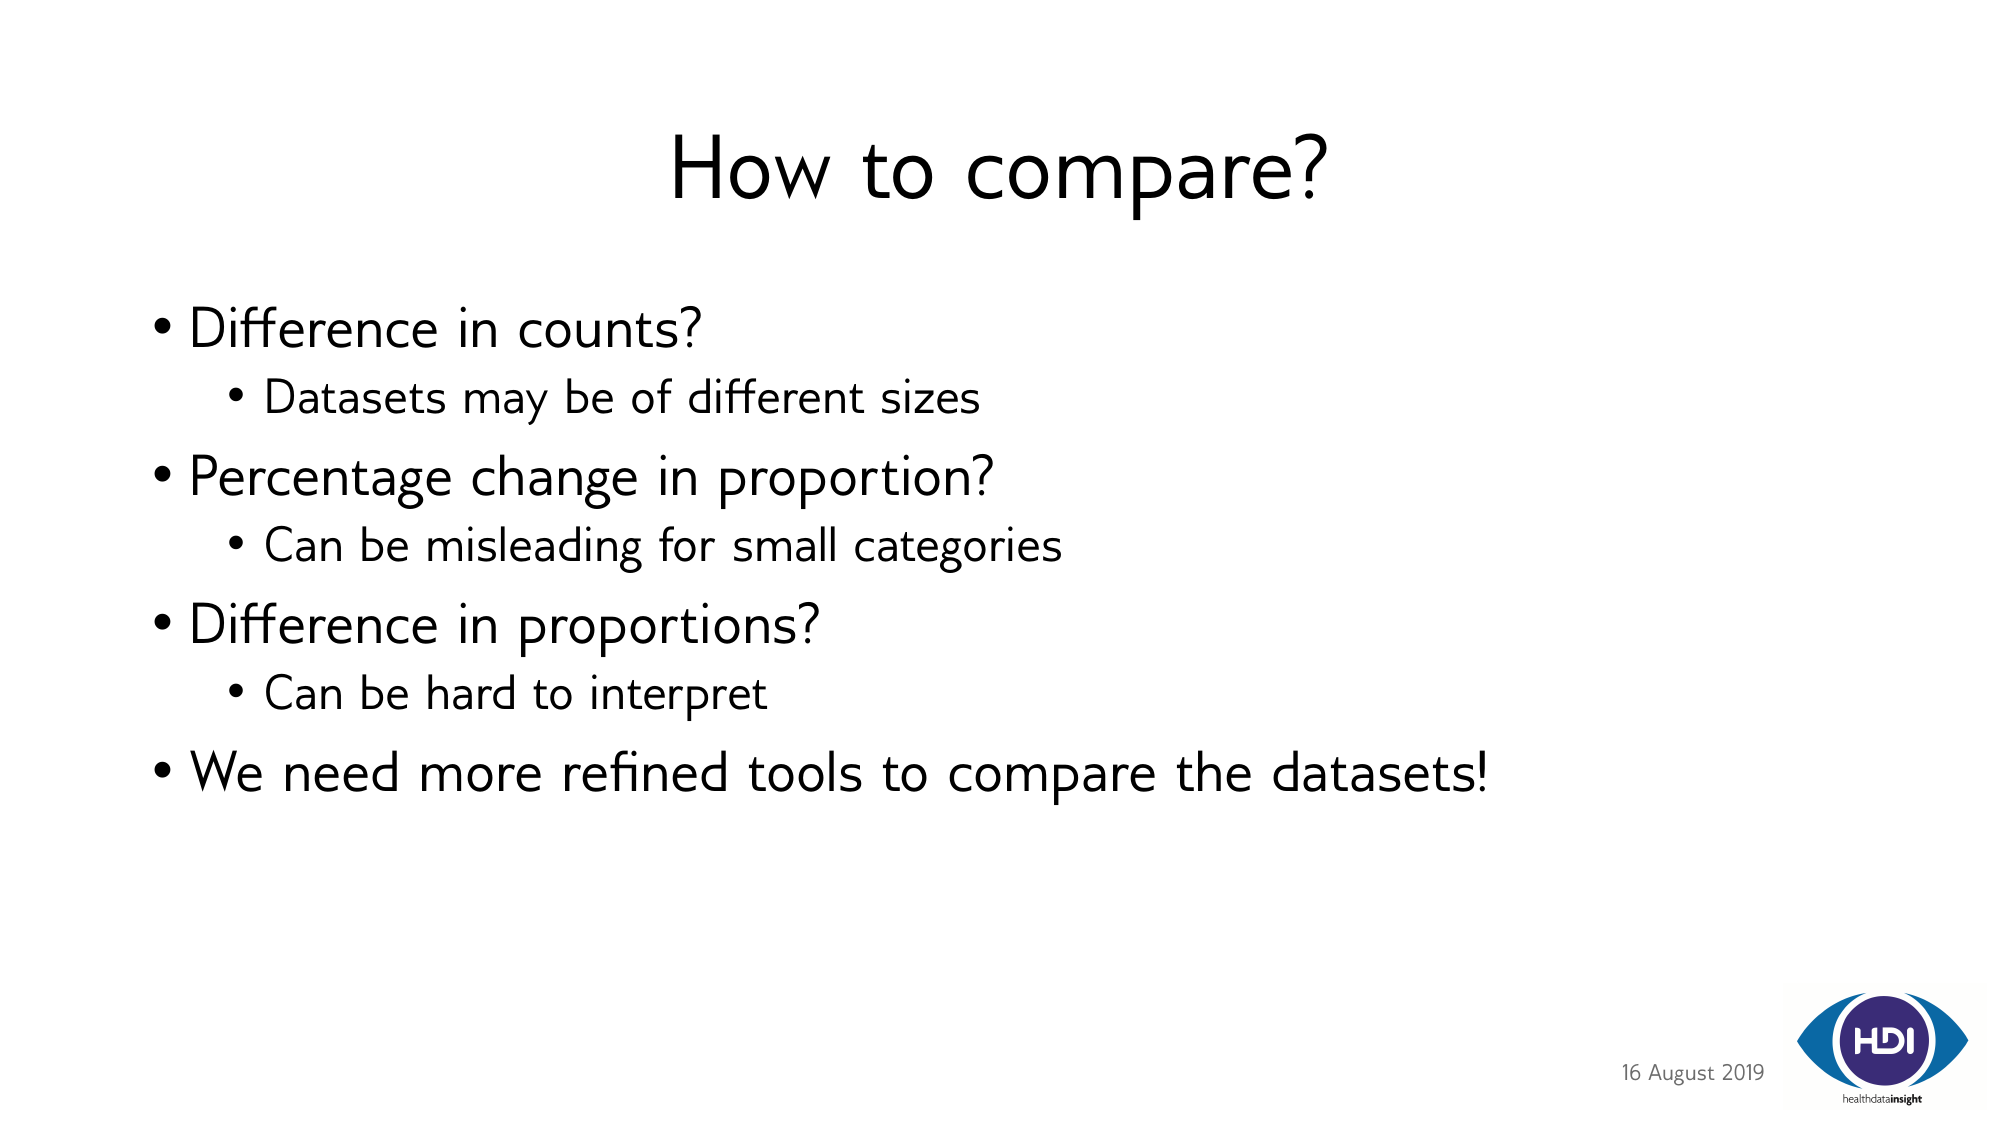

# How to compare?
Difference in counts?
Datasets may be of different sizes
Percentage change in proportion?
Can be misleading for small categories
Difference in proportions?
Can be hard to interpret
We need more refined tools to compare the datasets!

16 August 2019